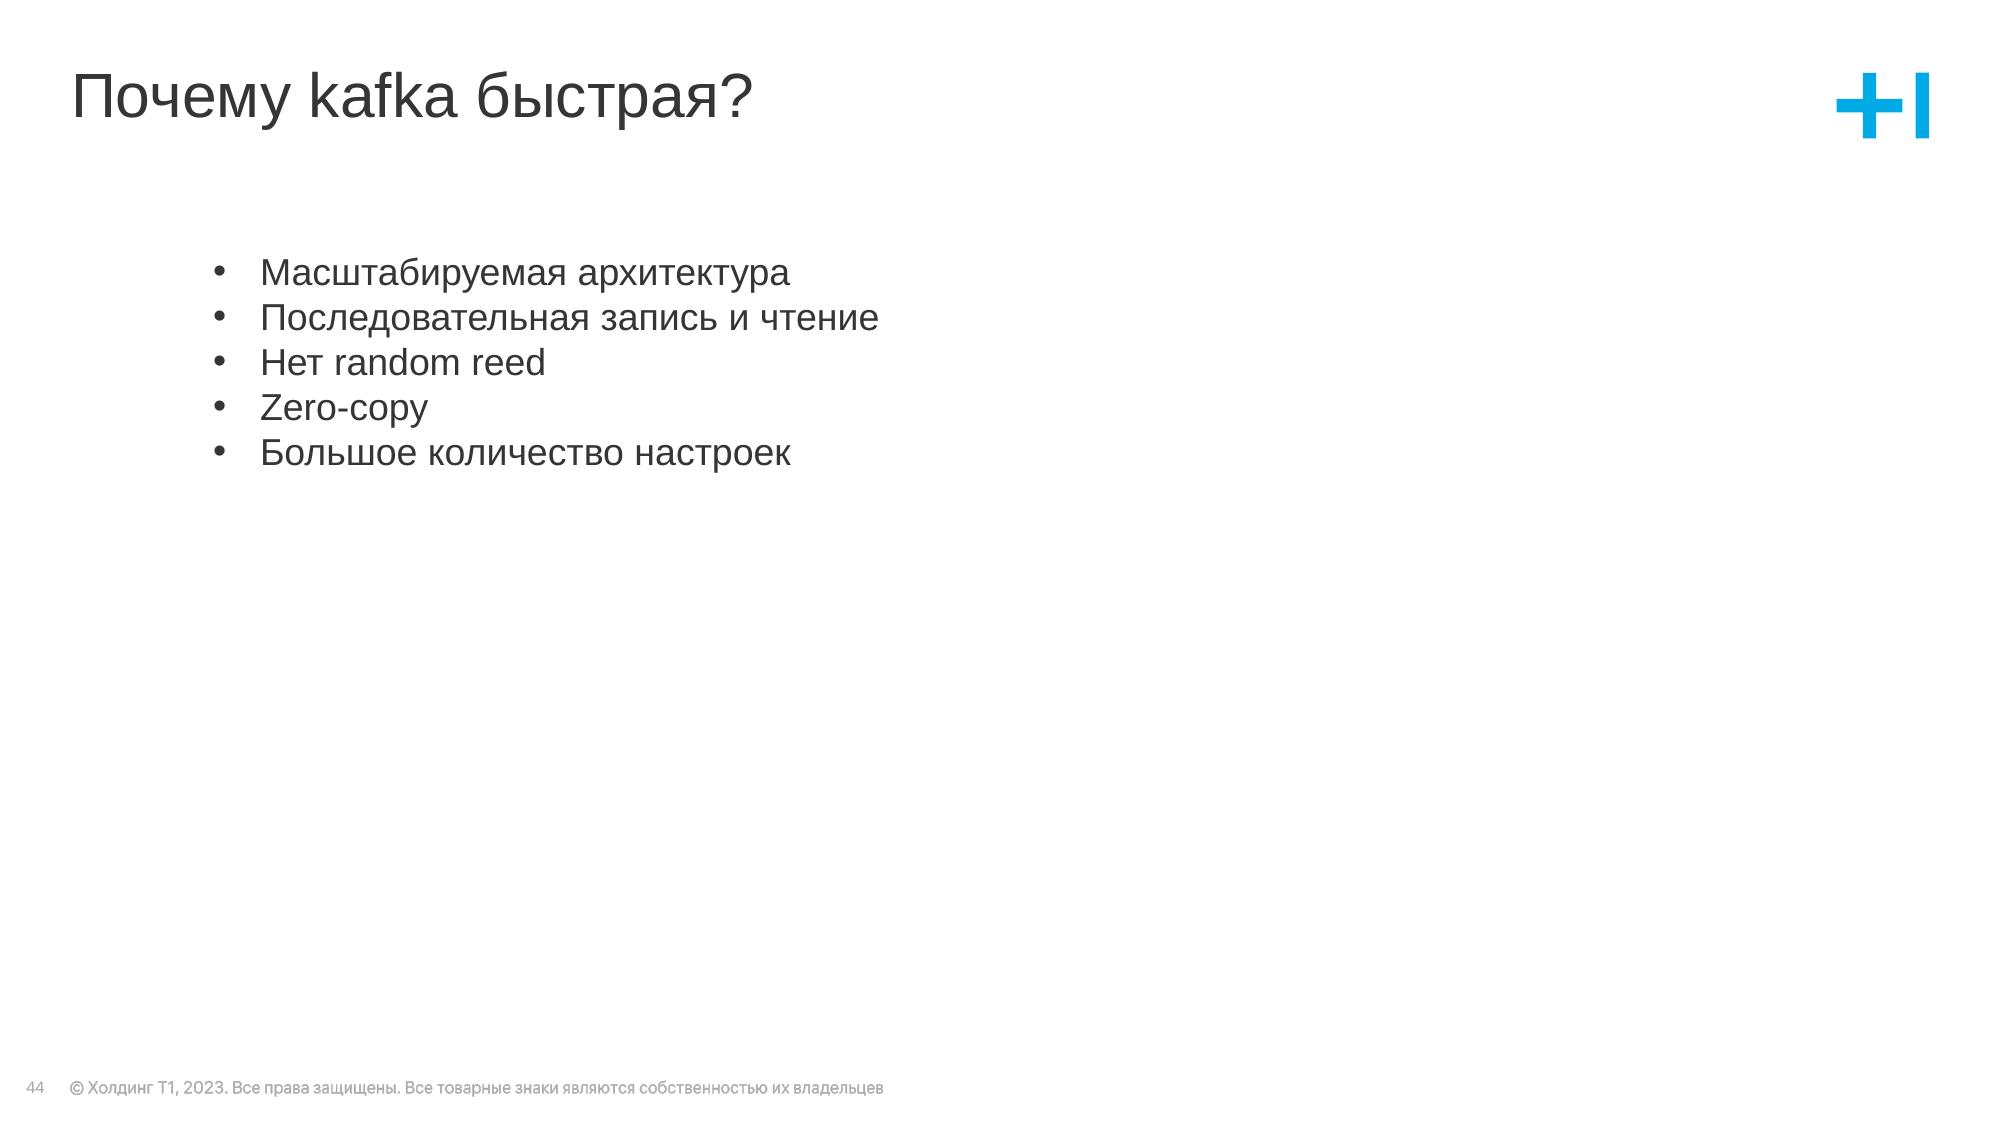

# Почему kafka быстрая?
Масштабируемая архитектура
Последовательная запись и чтение
Нет random reed
Zero-copy
Большое количество настроек